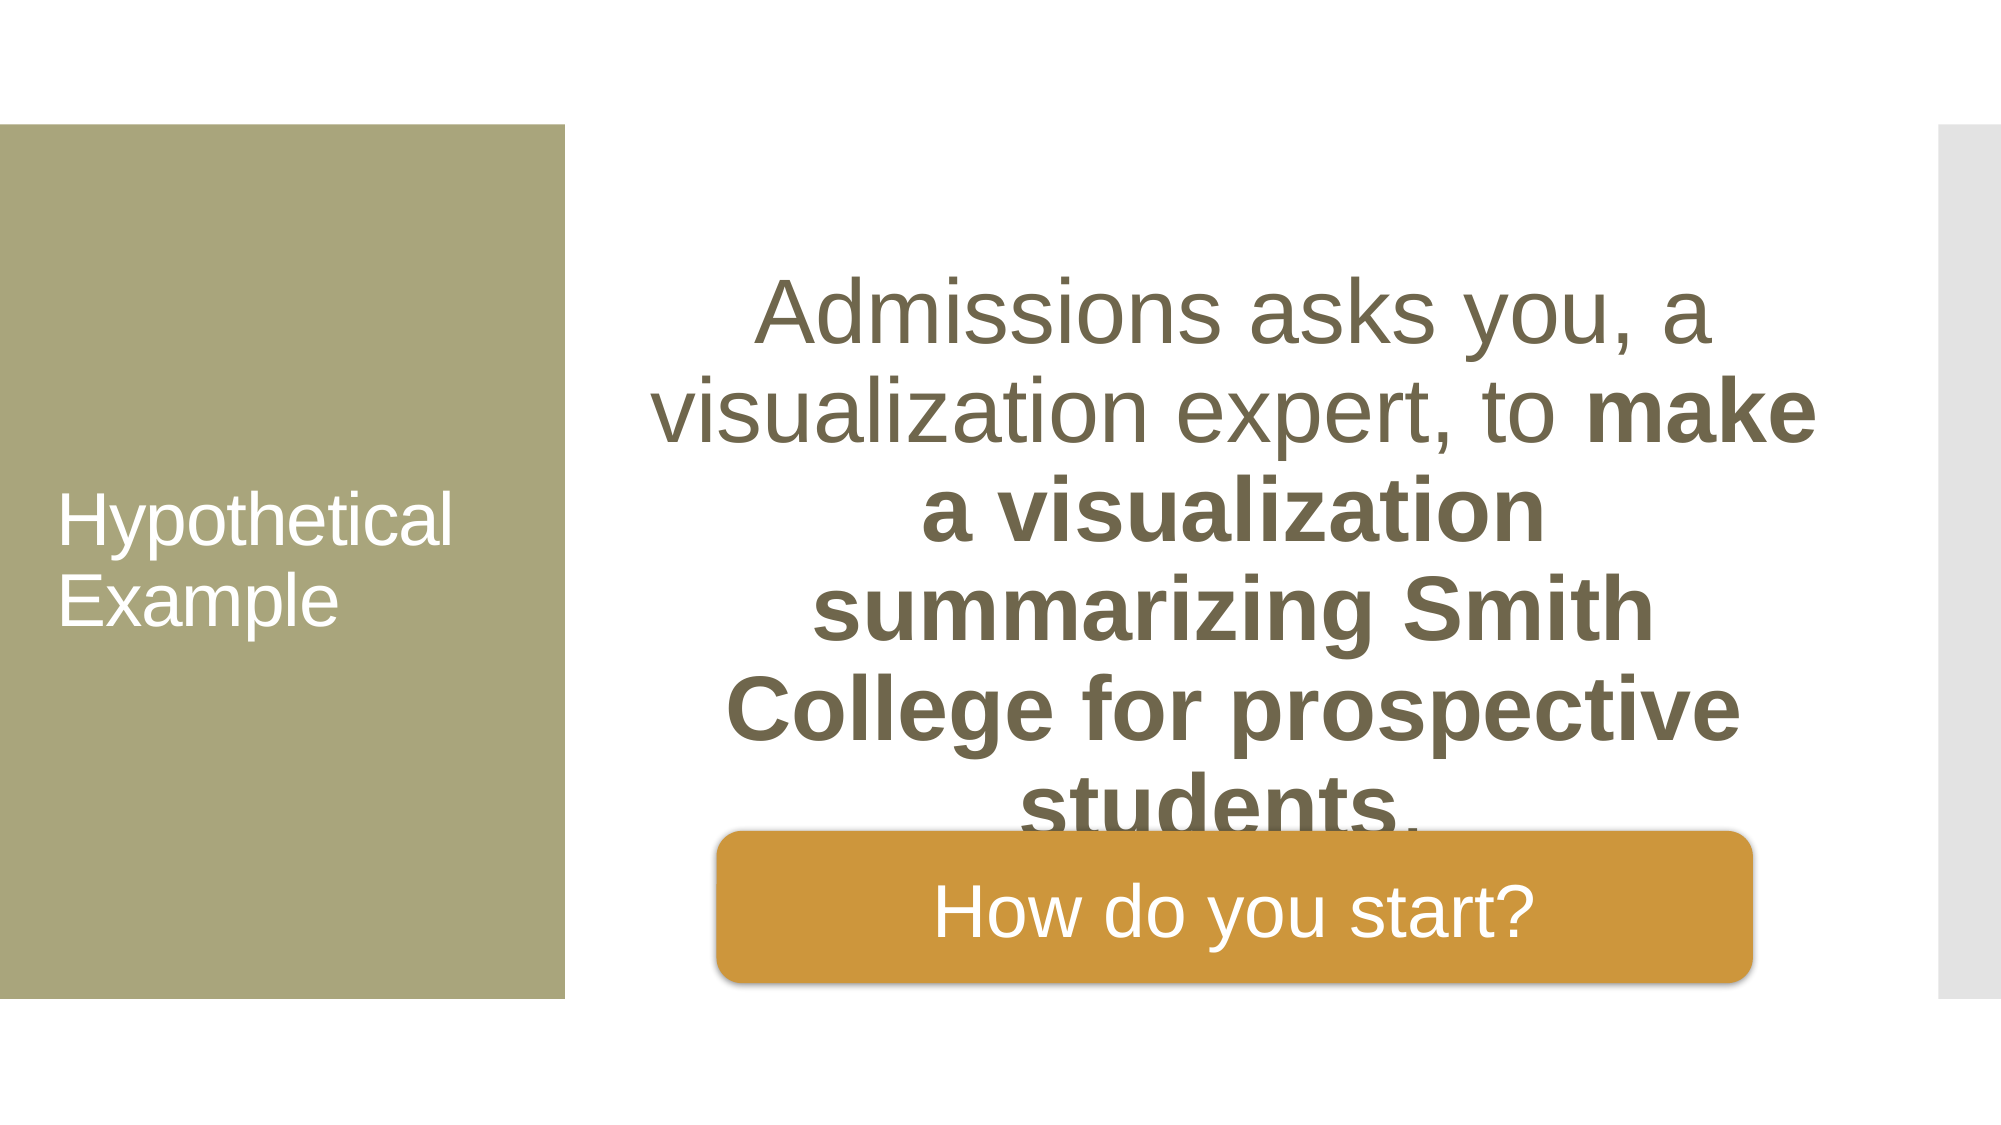

Admissions asks you, a visualization expert, to make a visualization summarizing Smith College for prospective students.
# Hypothetical Example
How do you start?